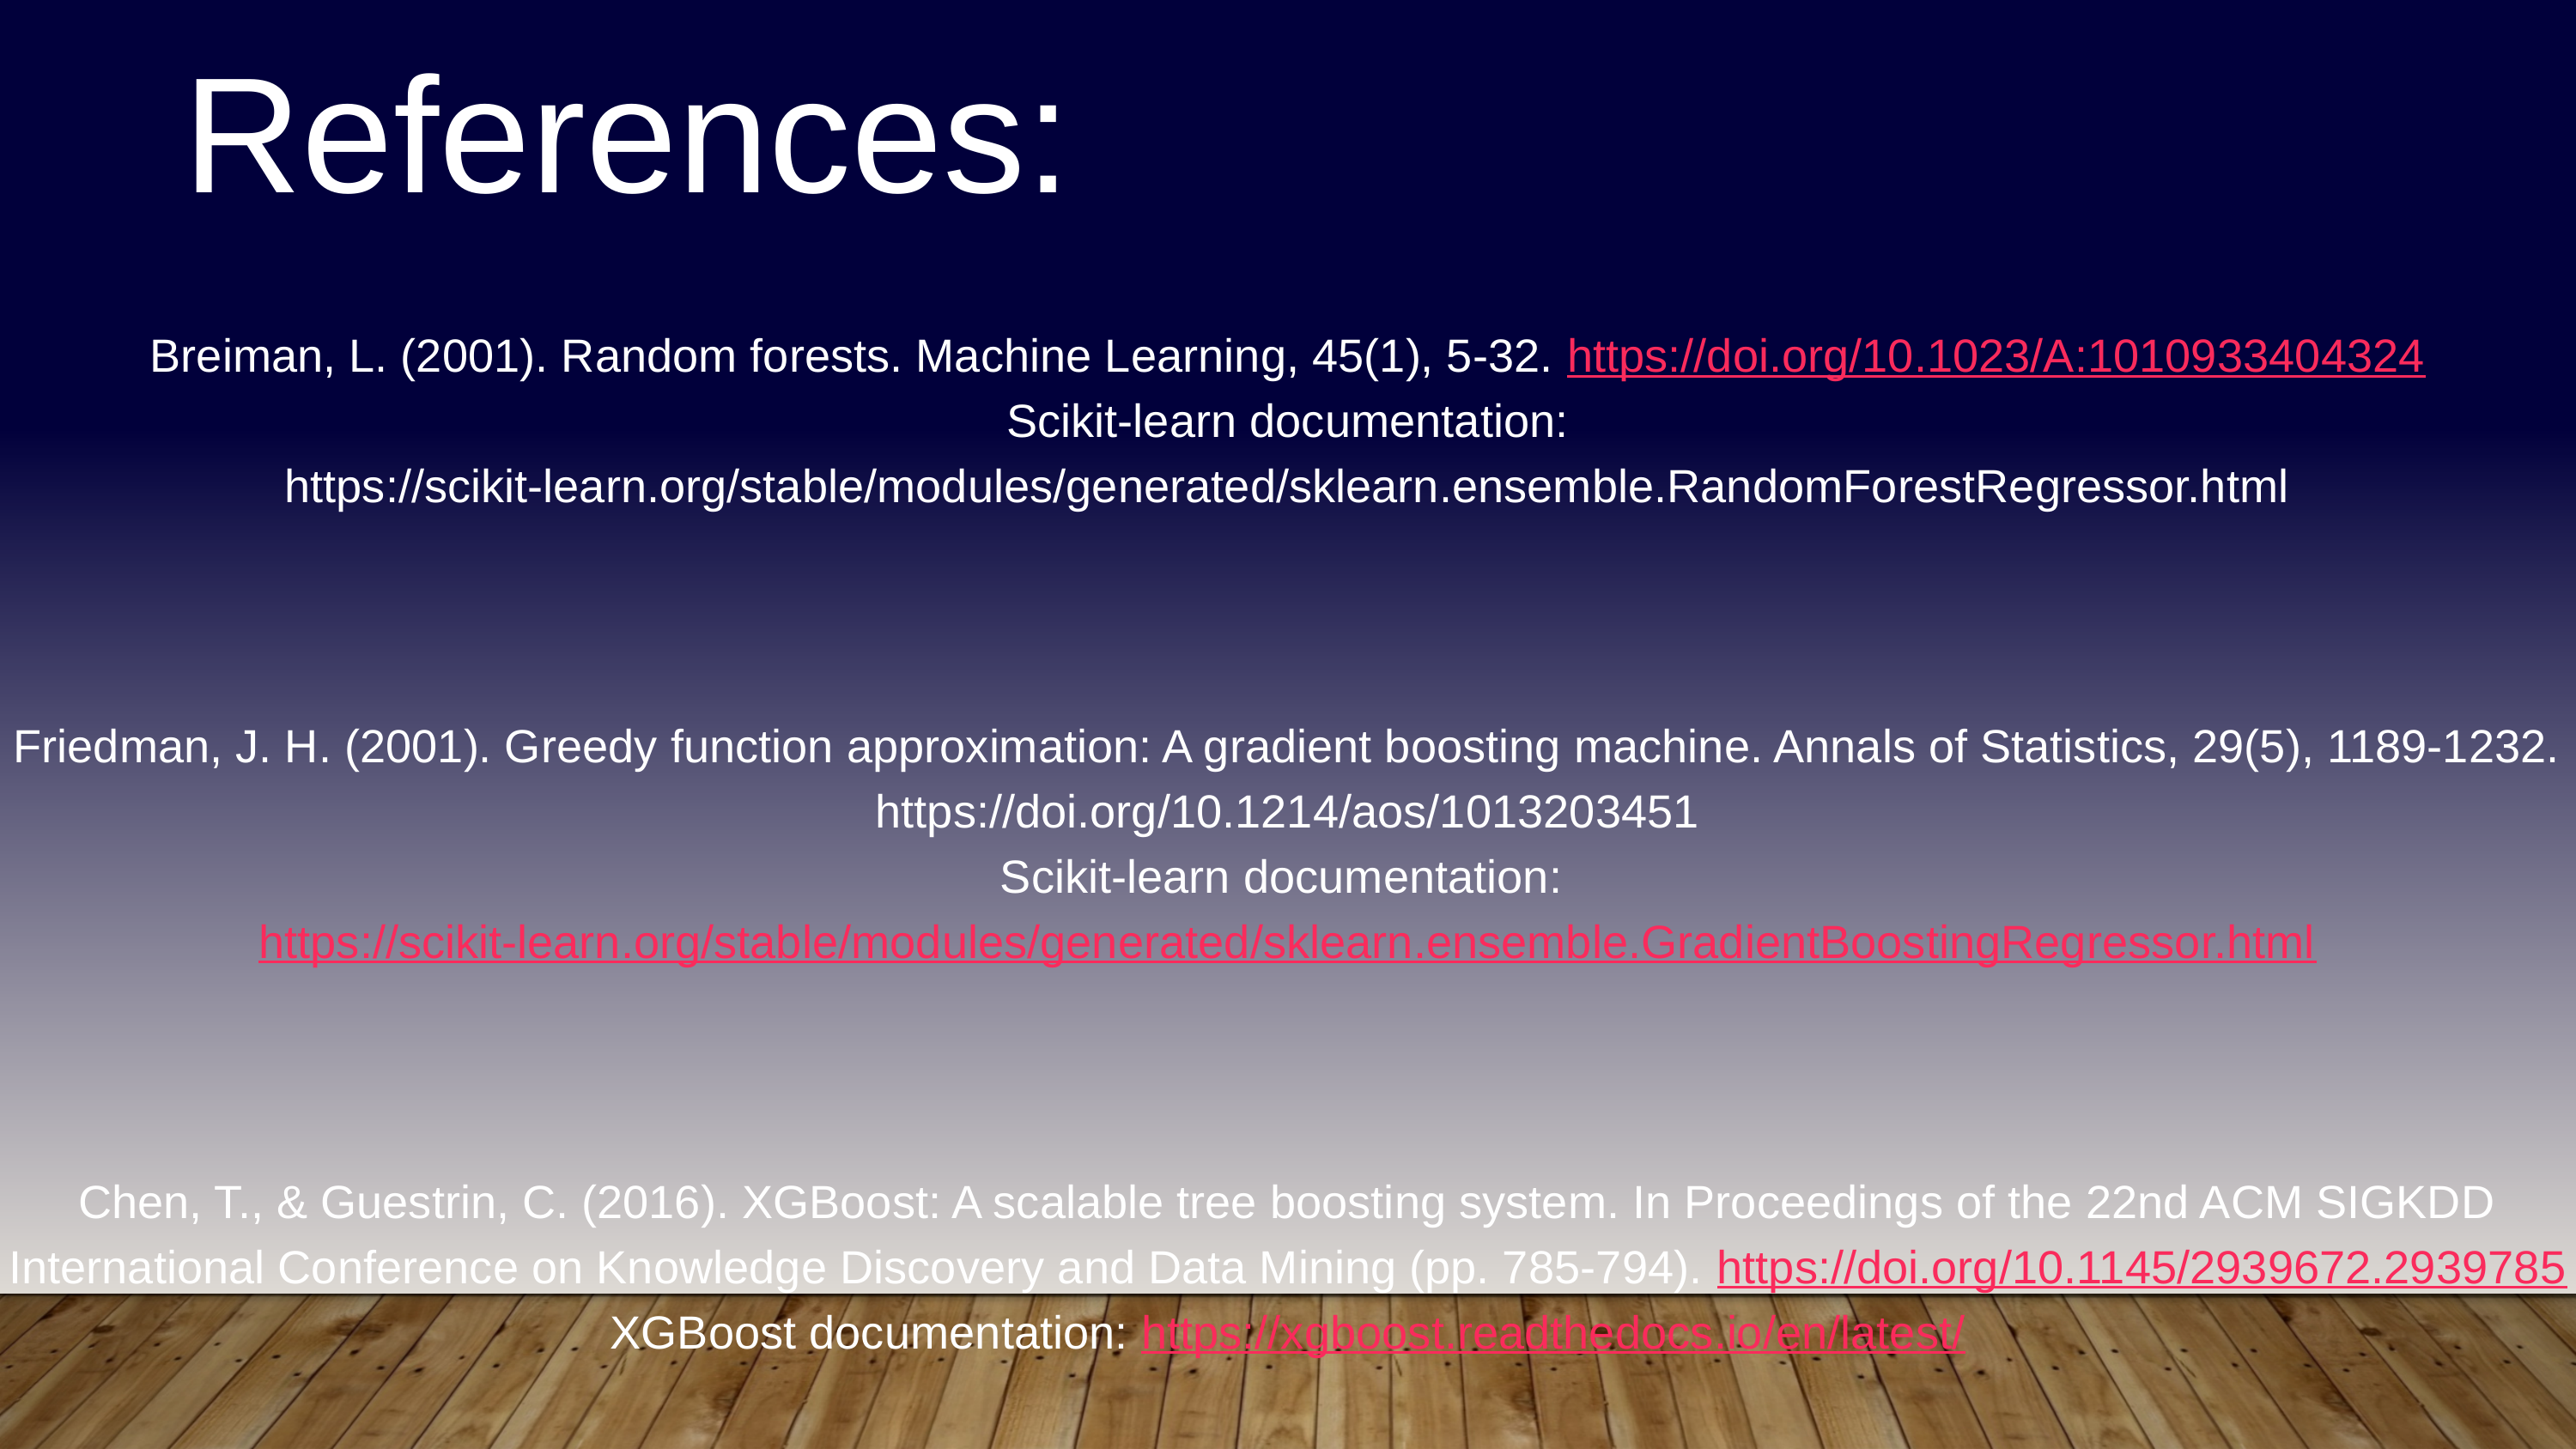

References:

Breiman, L. (2001). Random forests. Machine Learning, 45(1), 5-32. https://doi.org/10.1023/A:1010933404324
Scikit-learn documentation: https://scikit-learn.org/stable/modules/generated/sklearn.ensemble.RandomForestRegressor.html

Friedman, J. H. (2001). Greedy function approximation: A gradient boosting machine. Annals of Statistics, 29(5), 1189-1232. https://doi.org/10.1214/aos/1013203451
Scikit-learn documentation: https://scikit-learn.org/stable/modules/generated/sklearn.ensemble.GradientBoostingRegressor.html

Chen, T., & Guestrin, C. (2016). XGBoost: A scalable tree boosting system. In Proceedings of the 22nd ACM SIGKDD International Conference on Knowledge Discovery and Data Mining (pp. 785-794). https://doi.org/10.1145/2939672.2939785
XGBoost documentation: https://xgboost.readthedocs.io/en/latest/